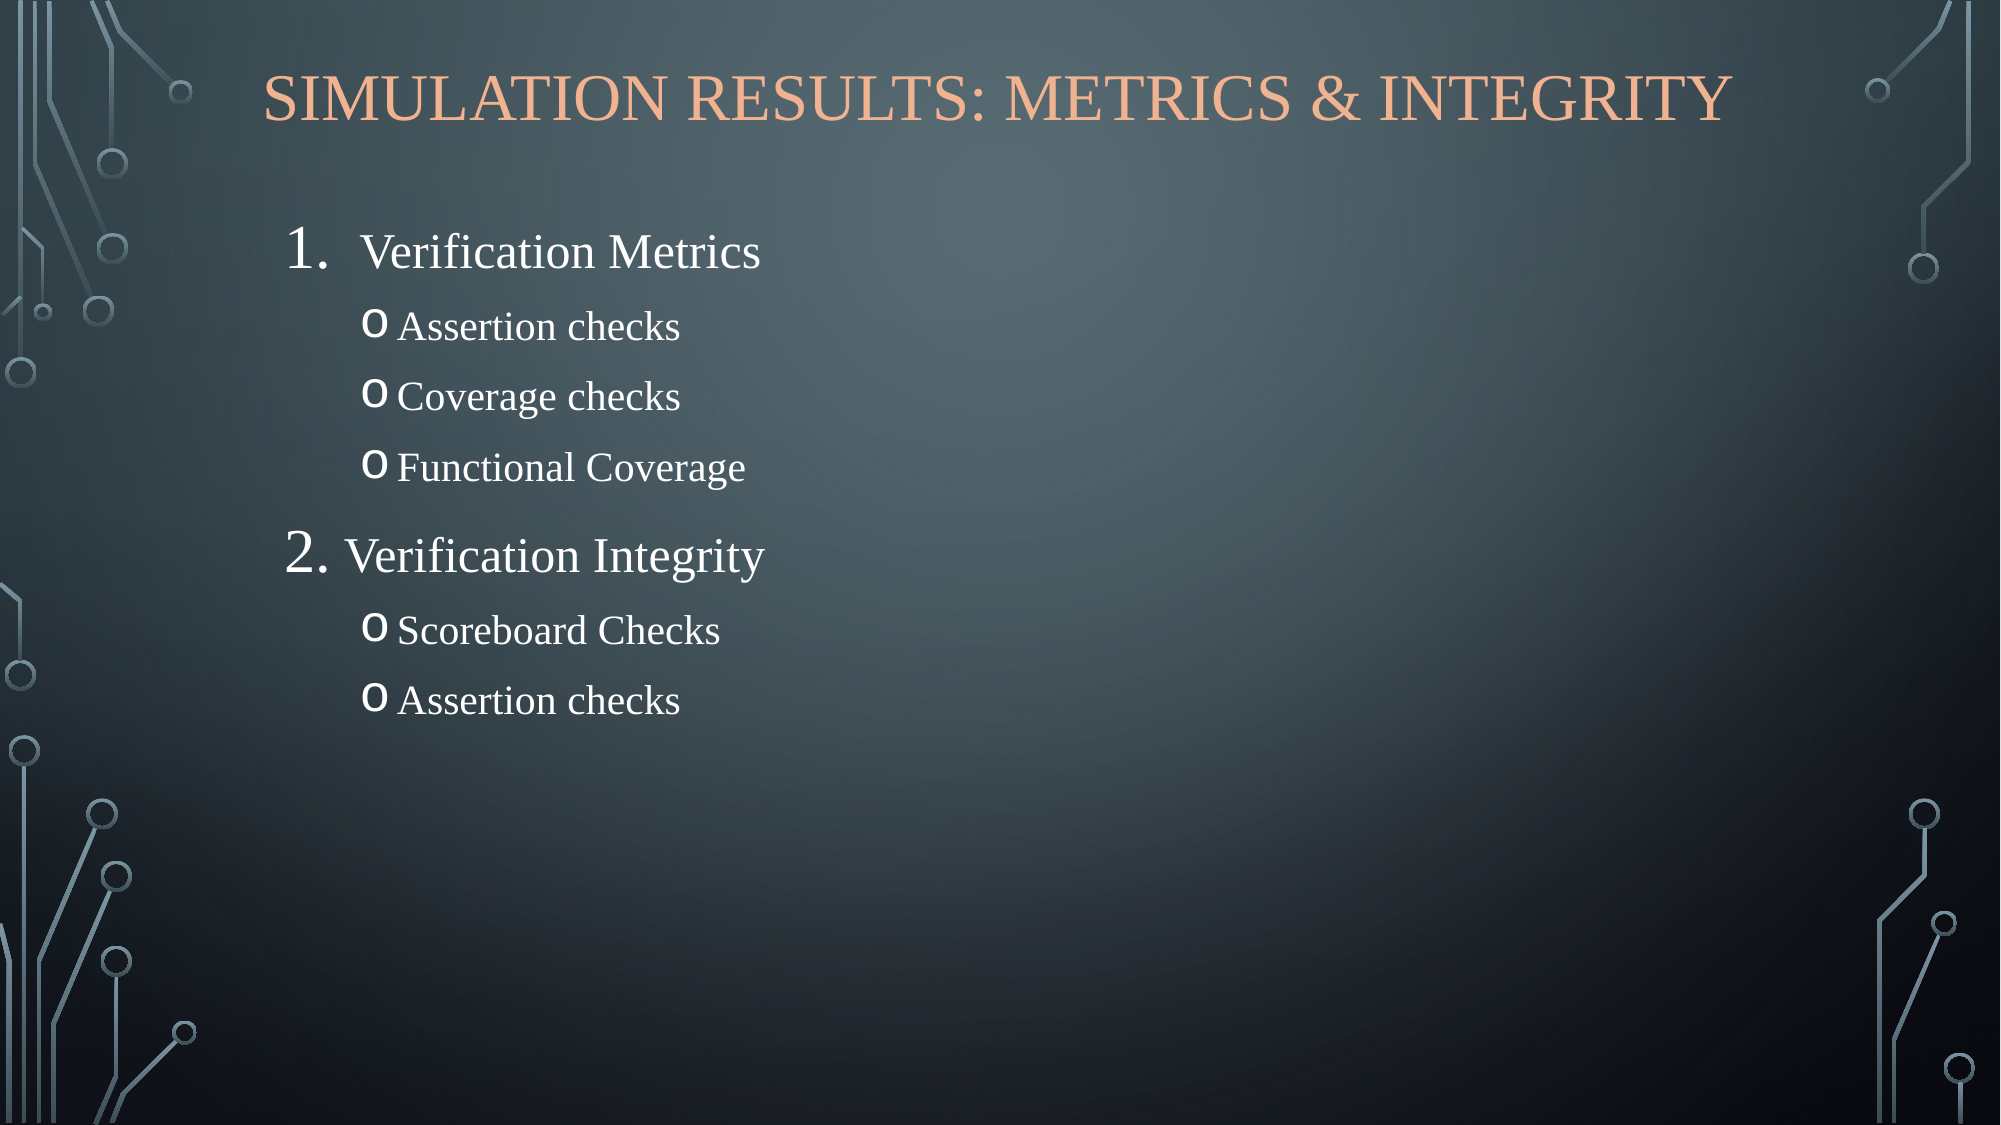

# Simulation Results: Metrics & Integrity
Verification Metrics
Assertion checks
Coverage checks
Functional Coverage
 Verification Integrity
Scoreboard Checks
Assertion checks